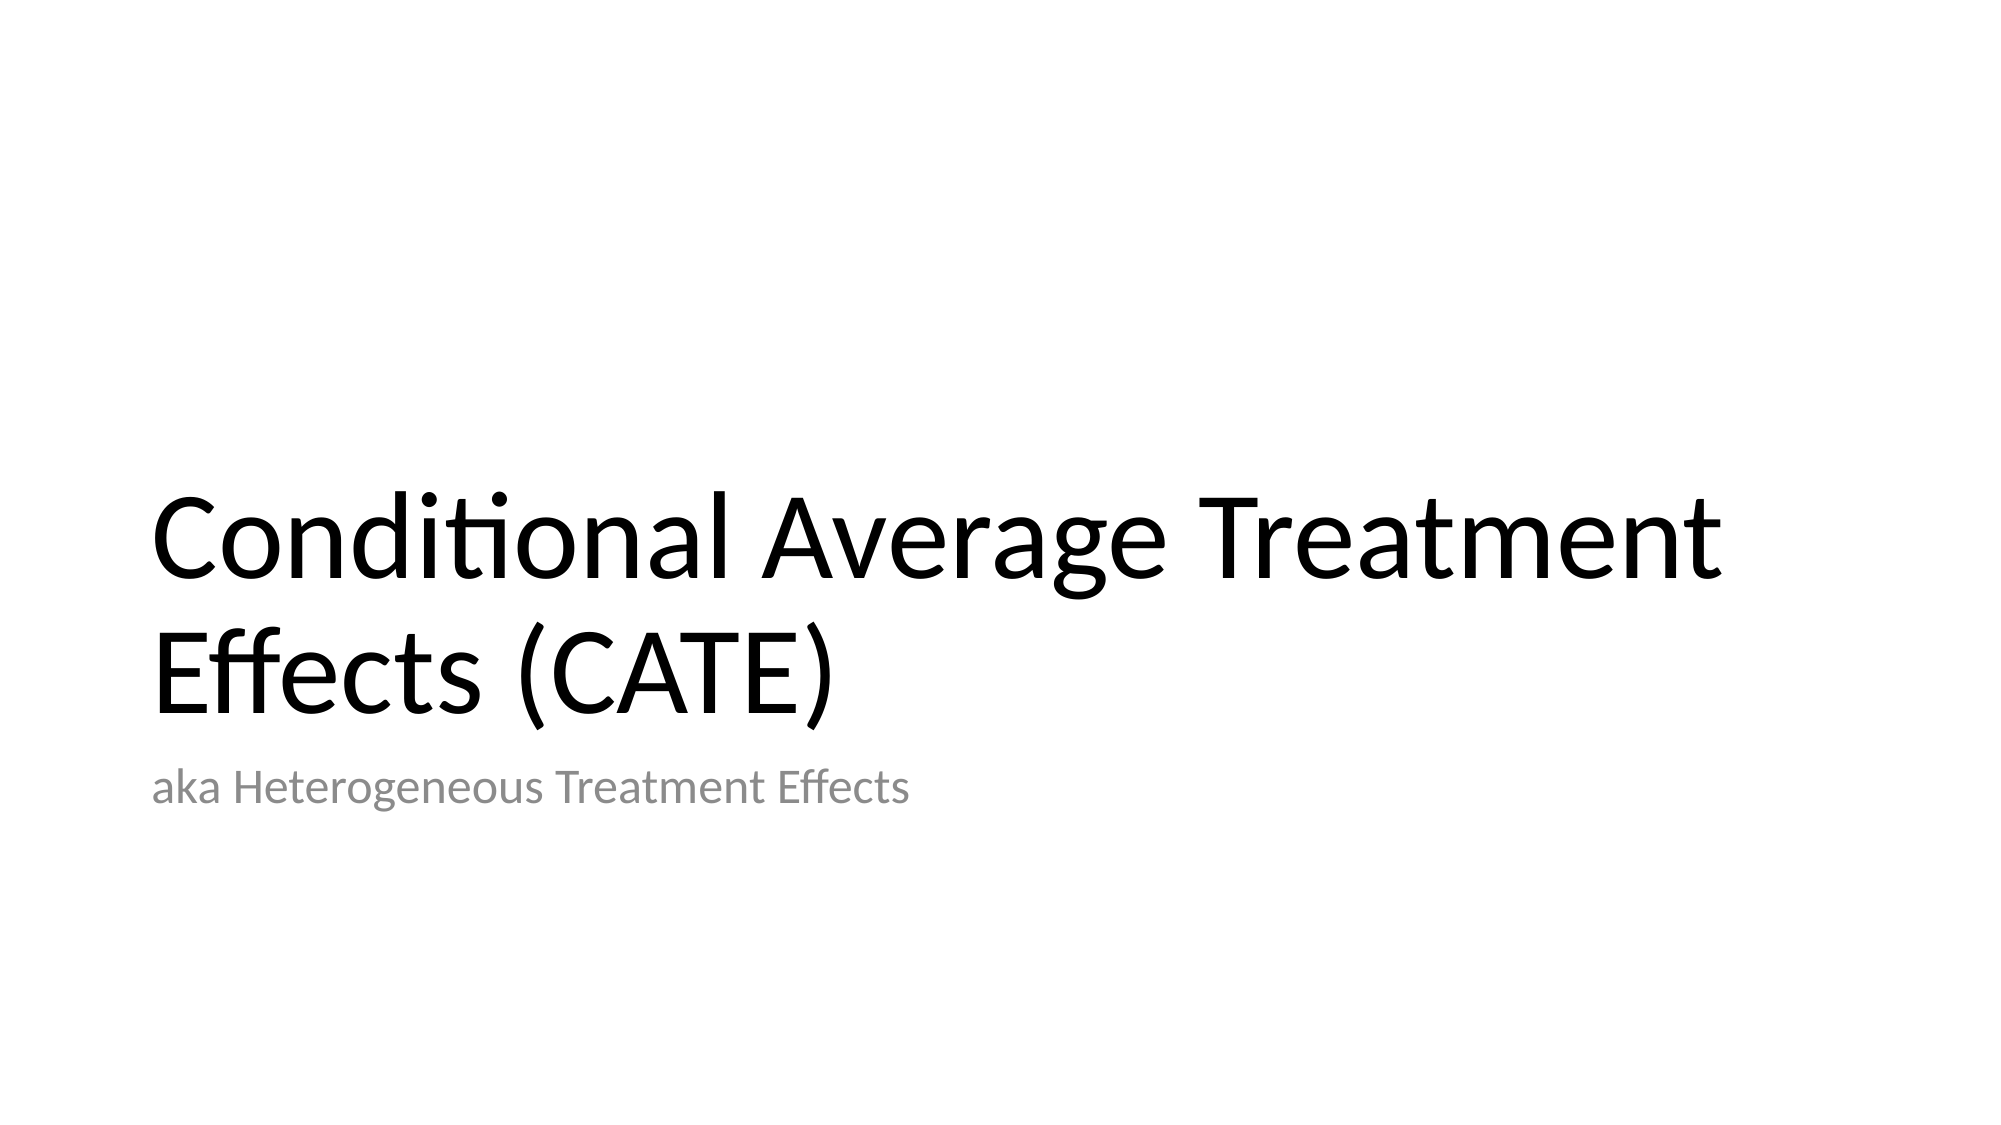

# Conditional Average Treatment Effects (CATE)
aka Heterogeneous Treatment Effects